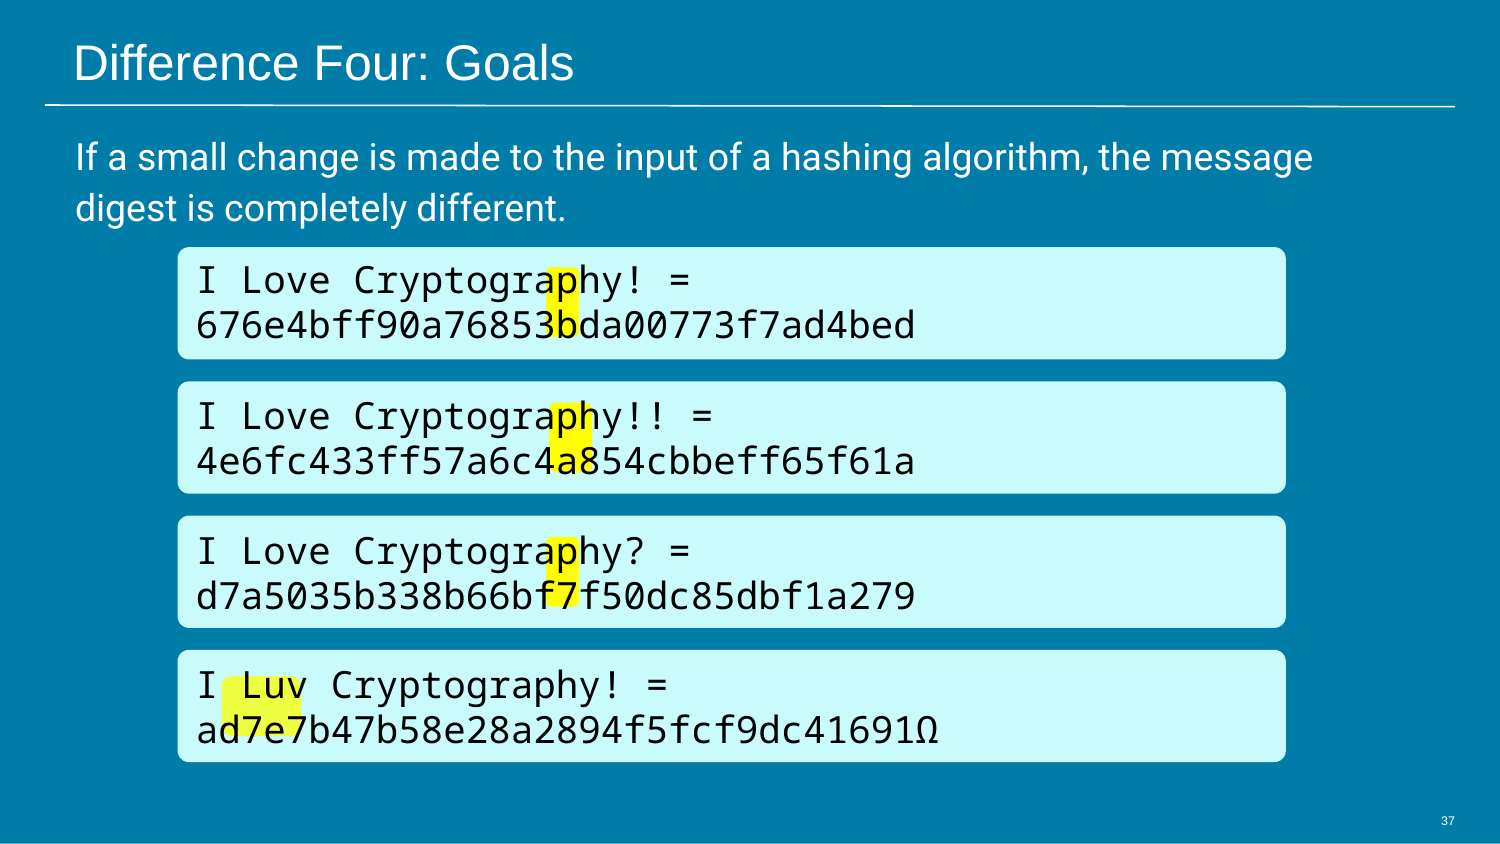

# Difference Four: Goals

If a small change is made to the input of a hashing algorithm, the message digest is completely different.
I Love Cryptography! = 676e4bff90a76853bda00773f7ad4bed

I Love Cryptography!! = 4e6fc433ff57a6c4a854cbbeff65f61a

I Love Cryptography? = d7a5035b338b66bf7f50dc85dbf1a279

I Luv Cryptography! = ad7e7b47b58e28a2894f5fcf9dc41691Ω

37